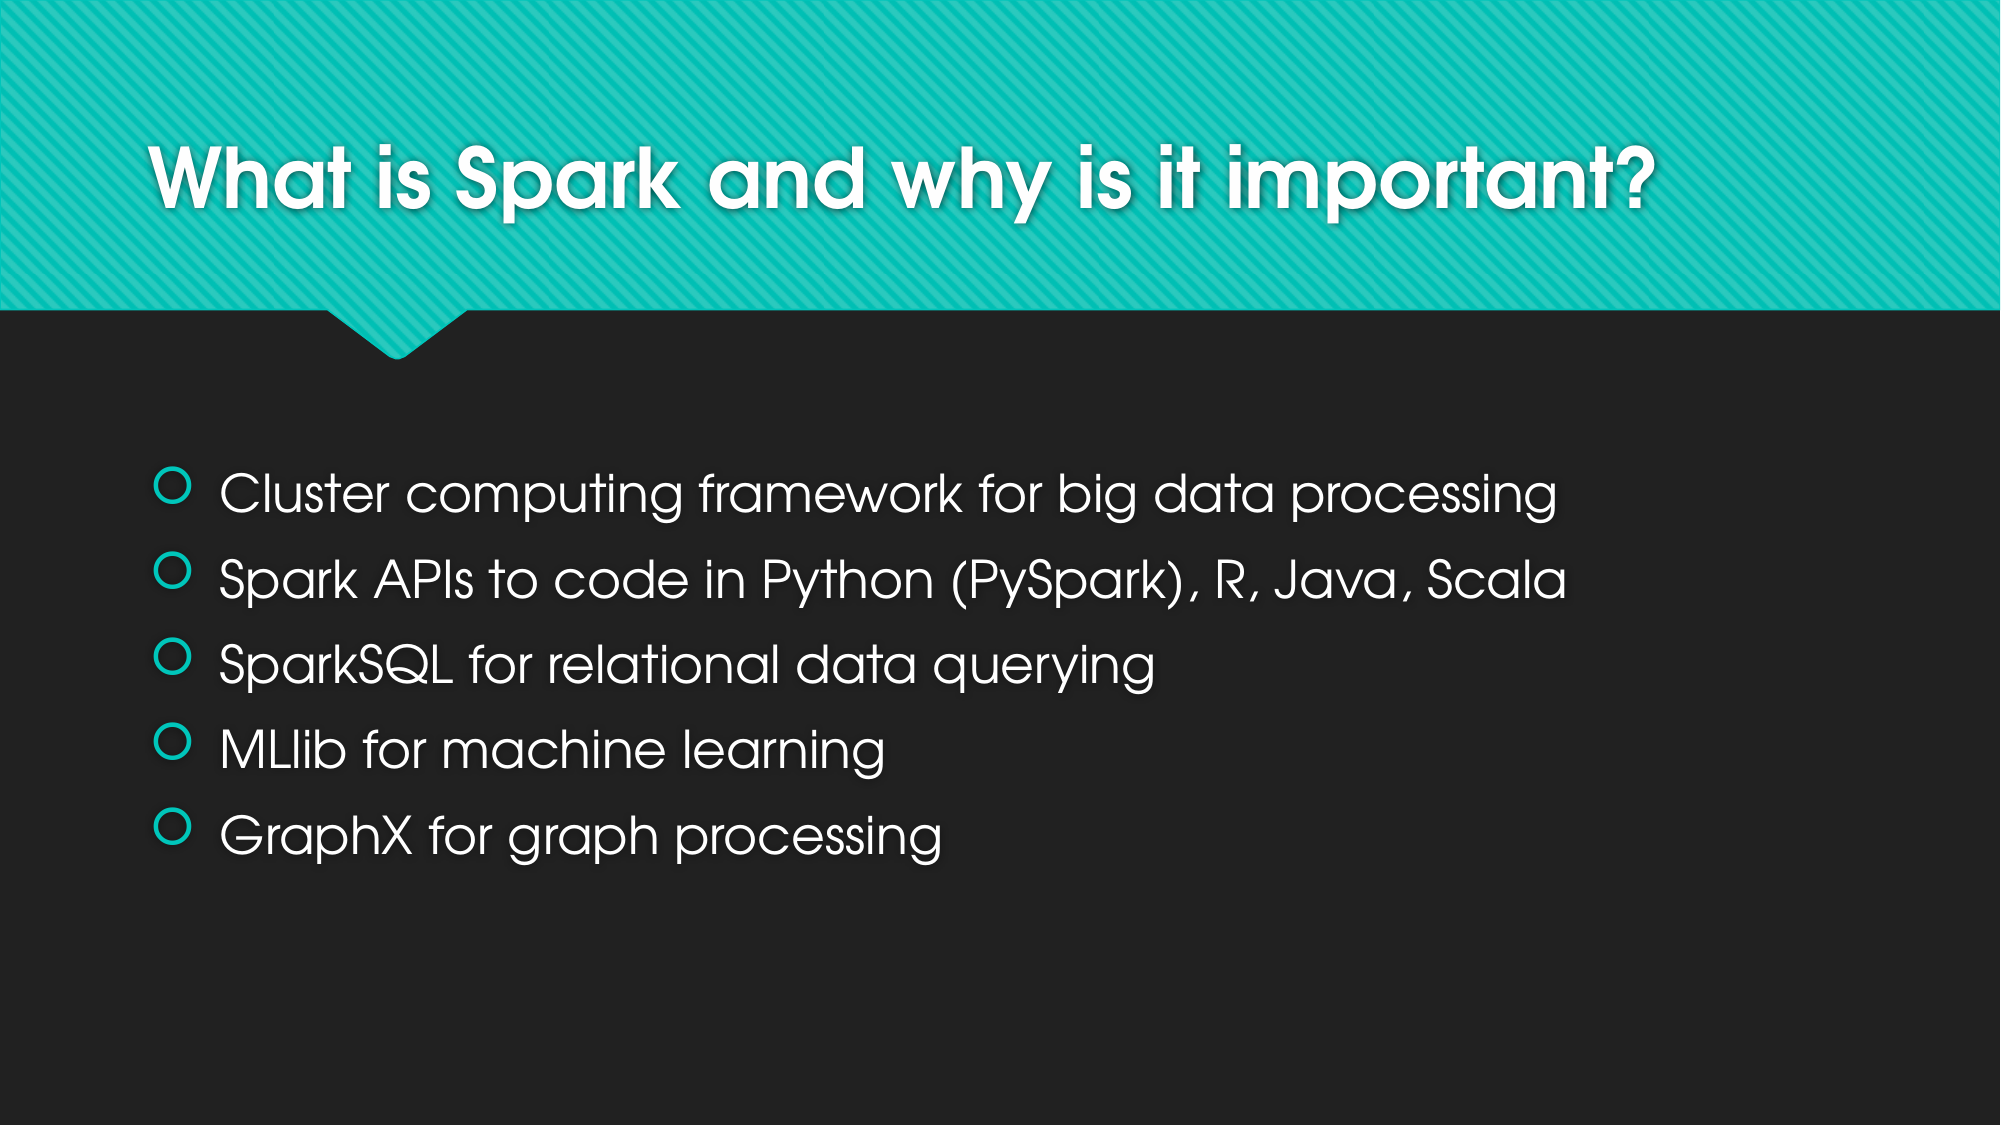

# What is Spark and why is it important?
 Cluster computing framework for big data processing
 Spark APIs to code in Python (PySpark), R, Java, Scala
 SparkSQL for relational data querying
 MLlib for machine learning
 GraphX for graph processing